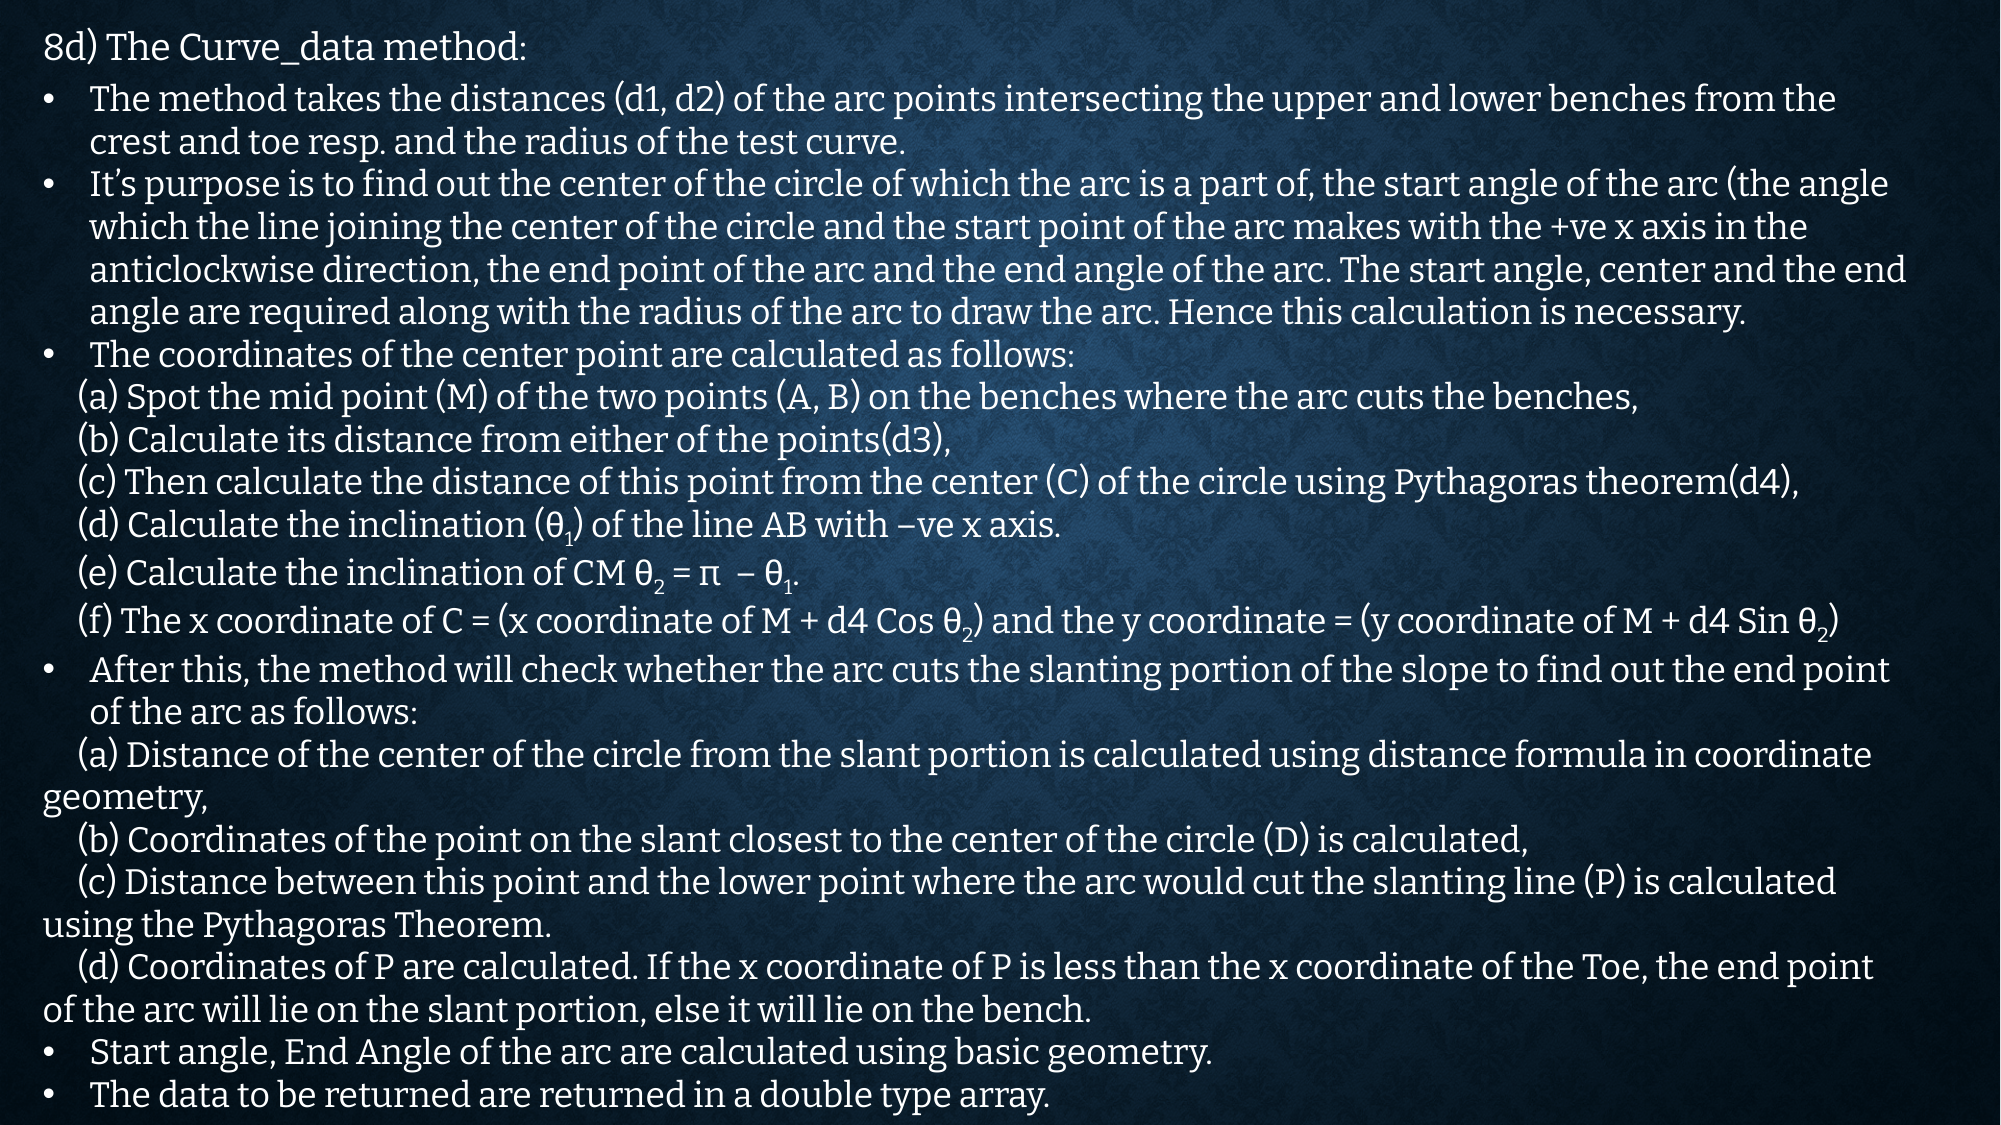

8d) The Curve_data method:
The method takes the distances (d1, d2) of the arc points intersecting the upper and lower benches from the crest and toe resp. and the radius of the test curve.
It’s purpose is to find out the center of the circle of which the arc is a part of, the start angle of the arc (the angle which the line joining the center of the circle and the start point of the arc makes with the +ve x axis in the anticlockwise direction, the end point of the arc and the end angle of the arc. The start angle, center and the end angle are required along with the radius of the arc to draw the arc. Hence this calculation is necessary.
The coordinates of the center point are calculated as follows:
     (a) Spot the mid point (M) of the two points (A, B) on the benches where the arc cuts the benches,
     (b) Calculate its distance from either of the points(d3),
     (c) Then calculate the distance of this point from the center (C) of the circle using Pythagoras theorem(d4),
     (d) Calculate the inclination (θ1) of the line AB with –ve x axis.
     (e) Calculate the inclination of CM θ2 = π  – θ1.
     (f) The x coordinate of C = (x coordinate of M + d4 Cos θ2) and the y coordinate = (y coordinate of M + d4 Sin θ2)
After this, the method will check whether the arc cuts the slanting portion of the slope to find out the end point of the arc as follows:
     (a) Distance of the center of the circle from the slant portion is calculated using distance formula in coordinate geometry,
     (b) Coordinates of the point on the slant closest to the center of the circle (D) is calculated,
     (c) Distance between this point and the lower point where the arc would cut the slanting line (P) is calculated using the Pythagoras Theorem.
     (d) Coordinates of P are calculated. If the x coordinate of P is less than the x coordinate of the Toe, the end point of the arc will lie on the slant portion, else it will lie on the bench.
Start angle, End Angle of the arc are calculated using basic geometry.
The data to be returned are returned in a double type array.